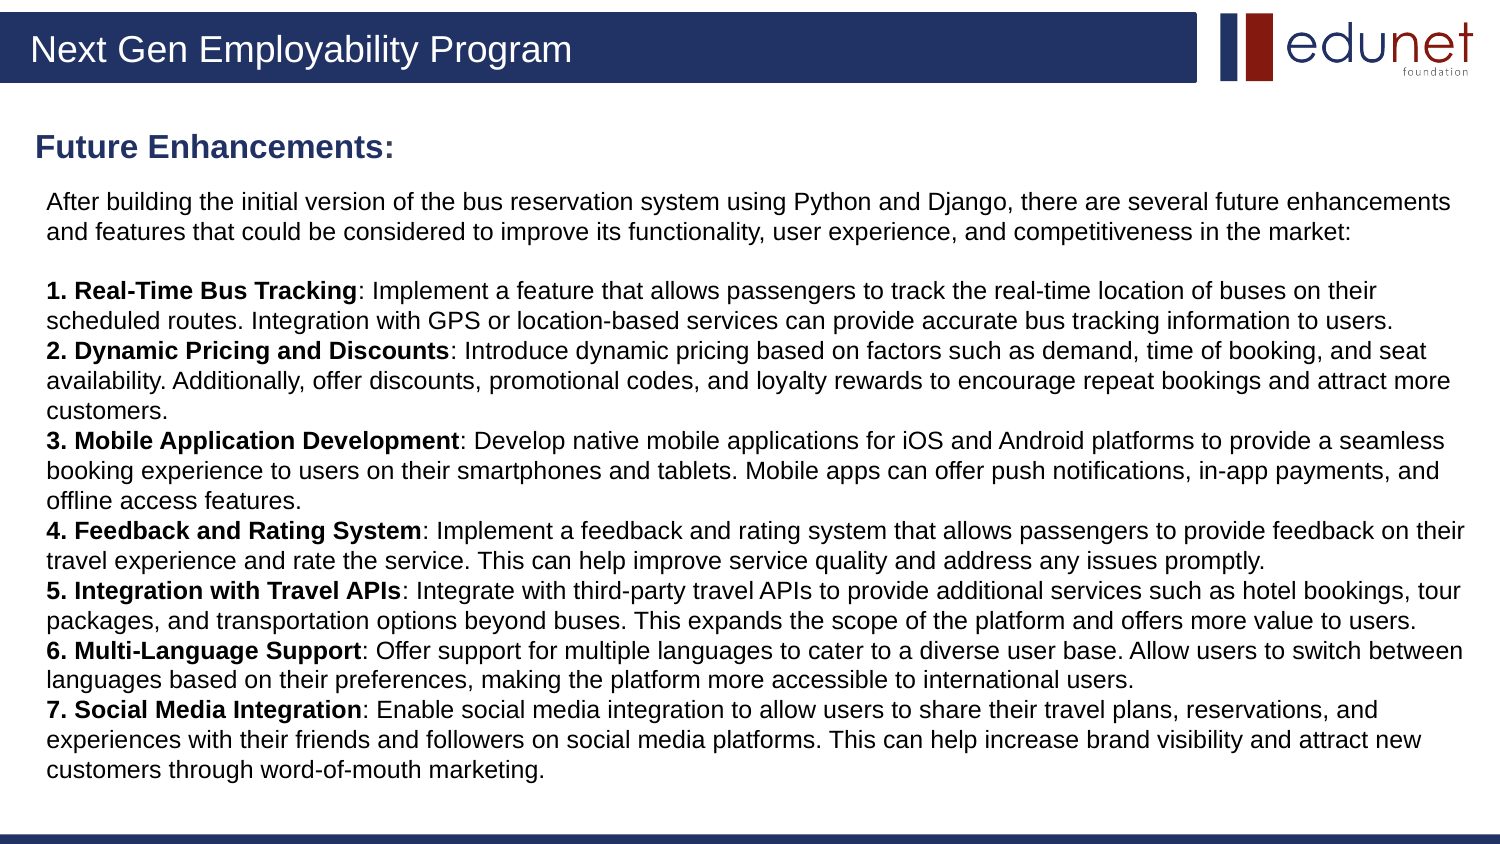

# Future Enhancements:
After building the initial version of the bus reservation system using Python and Django, there are several future enhancements and features that could be considered to improve its functionality, user experience, and competitiveness in the market:

1. Real-Time Bus Tracking: Implement a feature that allows passengers to track the real-time location of buses on their scheduled routes. Integration with GPS or location-based services can provide accurate bus tracking information to users.
2. Dynamic Pricing and Discounts: Introduce dynamic pricing based on factors such as demand, time of booking, and seat availability. Additionally, offer discounts, promotional codes, and loyalty rewards to encourage repeat bookings and attract more customers.
3. Mobile Application Development: Develop native mobile applications for iOS and Android platforms to provide a seamless booking experience to users on their smartphones and tablets. Mobile apps can offer push notifications, in-app payments, and offline access features.
4. Feedback and Rating System: Implement a feedback and rating system that allows passengers to provide feedback on their travel experience and rate the service. This can help improve service quality and address any issues promptly.
5. Integration with Travel APIs: Integrate with third-party travel APIs to provide additional services such as hotel bookings, tour packages, and transportation options beyond buses. This expands the scope of the platform and offers more value to users.
6. Multi-Language Support: Offer support for multiple languages to cater to a diverse user base. Allow users to switch between languages based on their preferences, making the platform more accessible to international users.
7. Social Media Integration: Enable social media integration to allow users to share their travel plans, reservations, and experiences with their friends and followers on social media platforms. This can help increase brand visibility and attract new customers through word-of-mouth marketing.